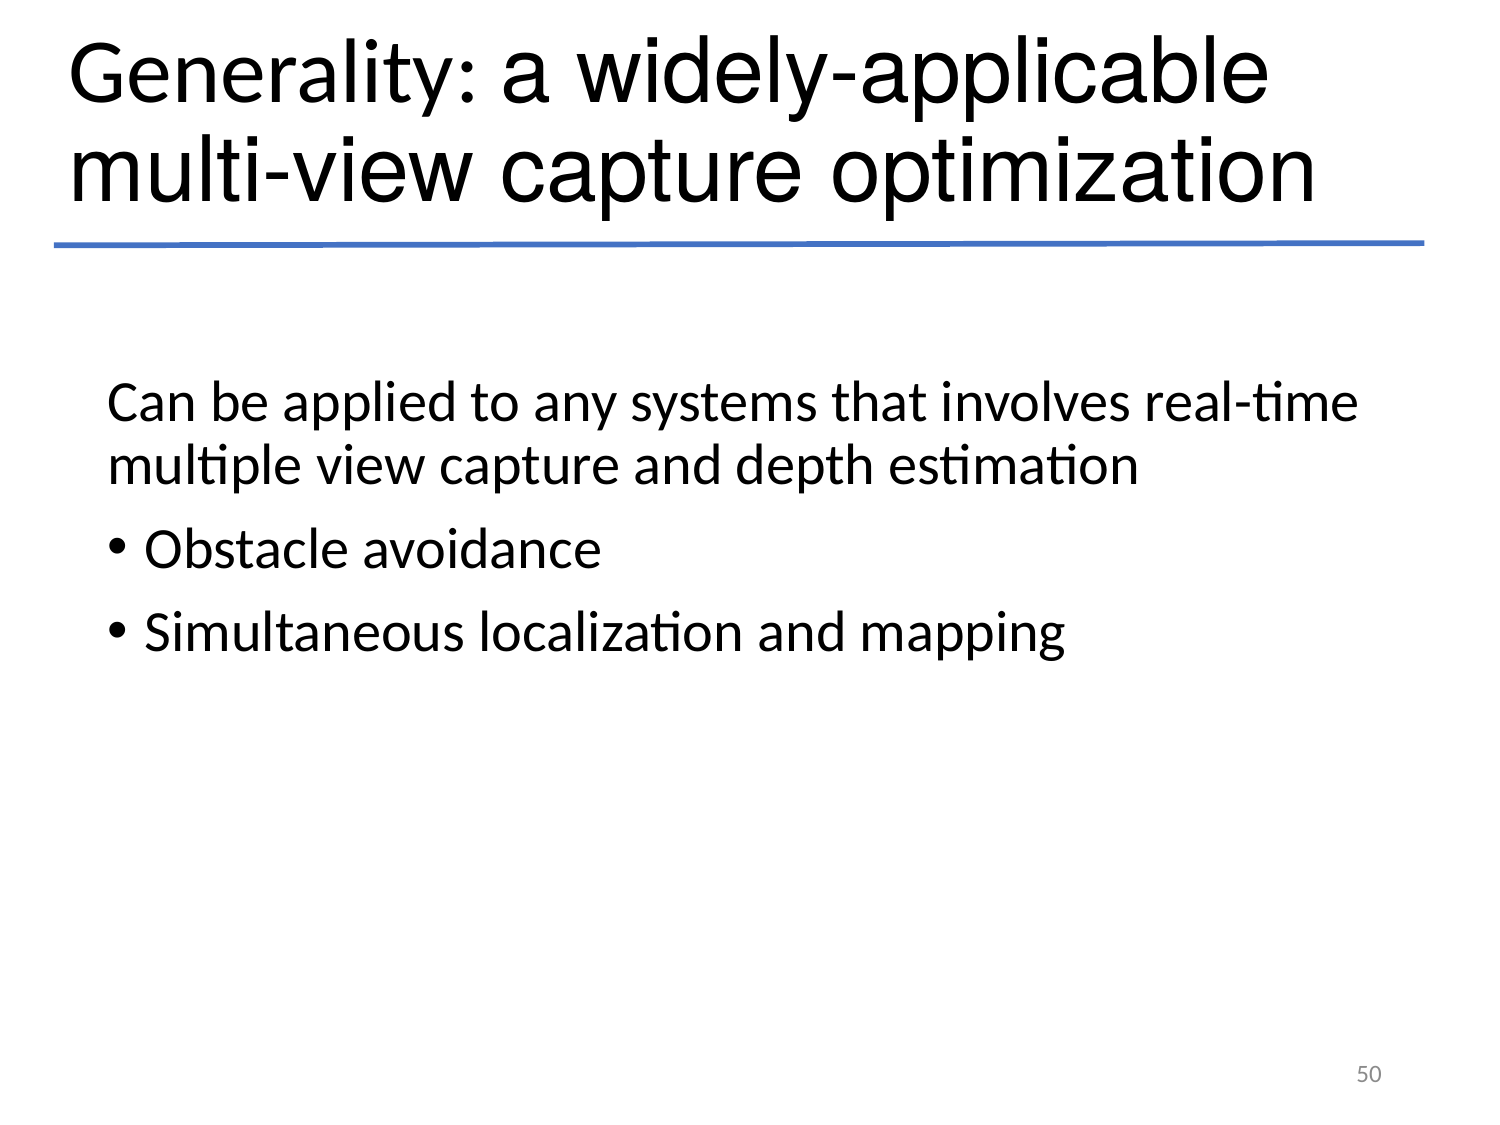

# Generality: a widely-applicable multi-view capture optimization

Can be applied to any systems that involves real-time multiple view capture and depth estimation
Obstacle avoidance
Simultaneous localization and mapping

50